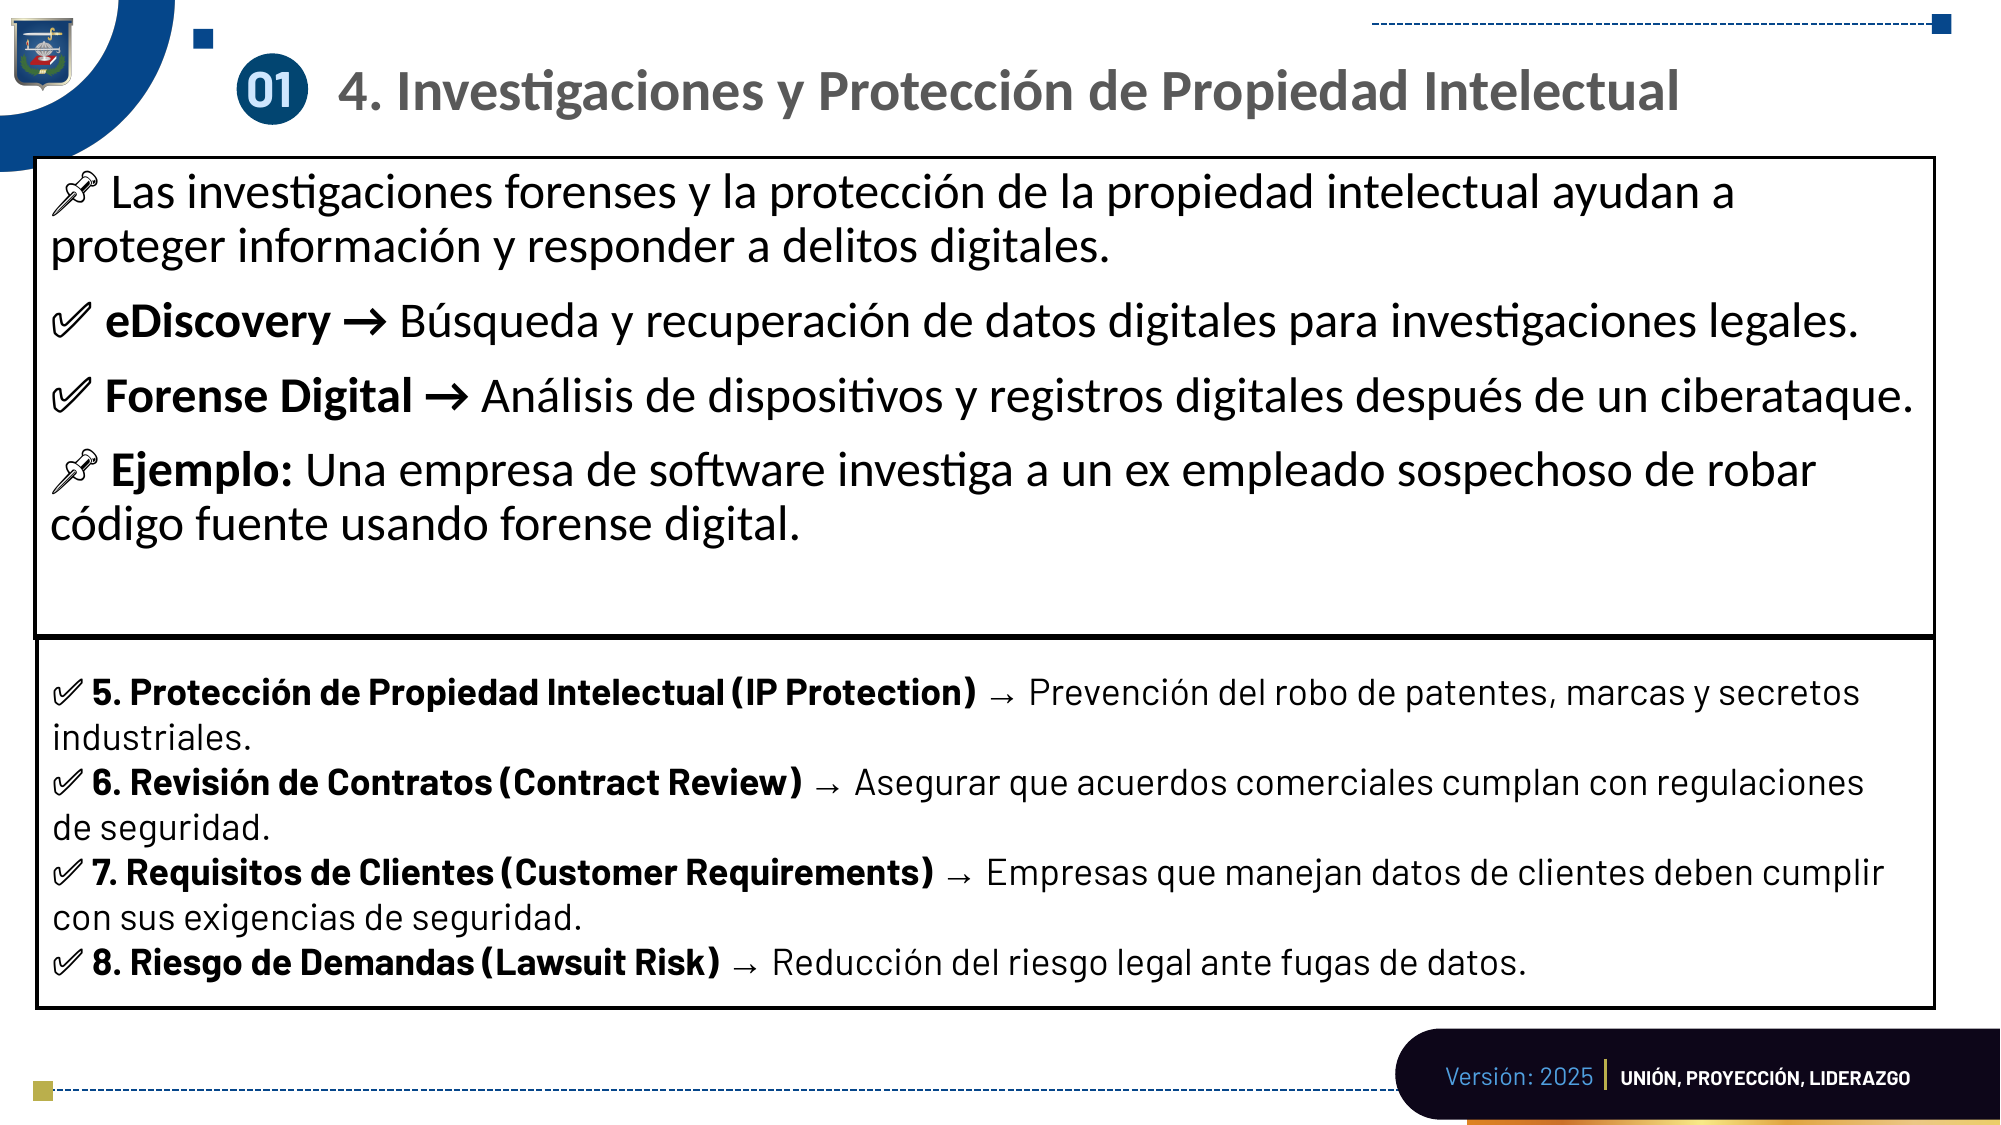

4. Investigaciones y Protección de Propiedad Intelectual
01

📌 Las investigaciones forenses y la protección de la propiedad intelectual ayudan a proteger información y responder a delitos digitales.
✅ eDiscovery → Búsqueda y recuperación de datos digitales para investigaciones legales.
✅ Forense Digital → Análisis de dispositivos y registros digitales después de un ciberataque.
📌 Ejemplo: Una empresa de software investiga a un ex empleado sospechoso de robar código fuente usando forense digital.

✅ 5. Protección de Propiedad Intelectual (IP Protection) → Prevención del robo de patentes, marcas y secretos industriales.
✅ 6. Revisión de Contratos (Contract Review) → Asegurar que acuerdos comerciales cumplan con regulaciones de seguridad.
✅ 7. Requisitos de Clientes (Customer Requirements) → Empresas que manejan datos de clientes deben cumplir con sus exigencias de seguridad.
✅ 8. Riesgo de Demandas (Lawsuit Risk) → Reducción del riesgo legal ante fugas de datos.